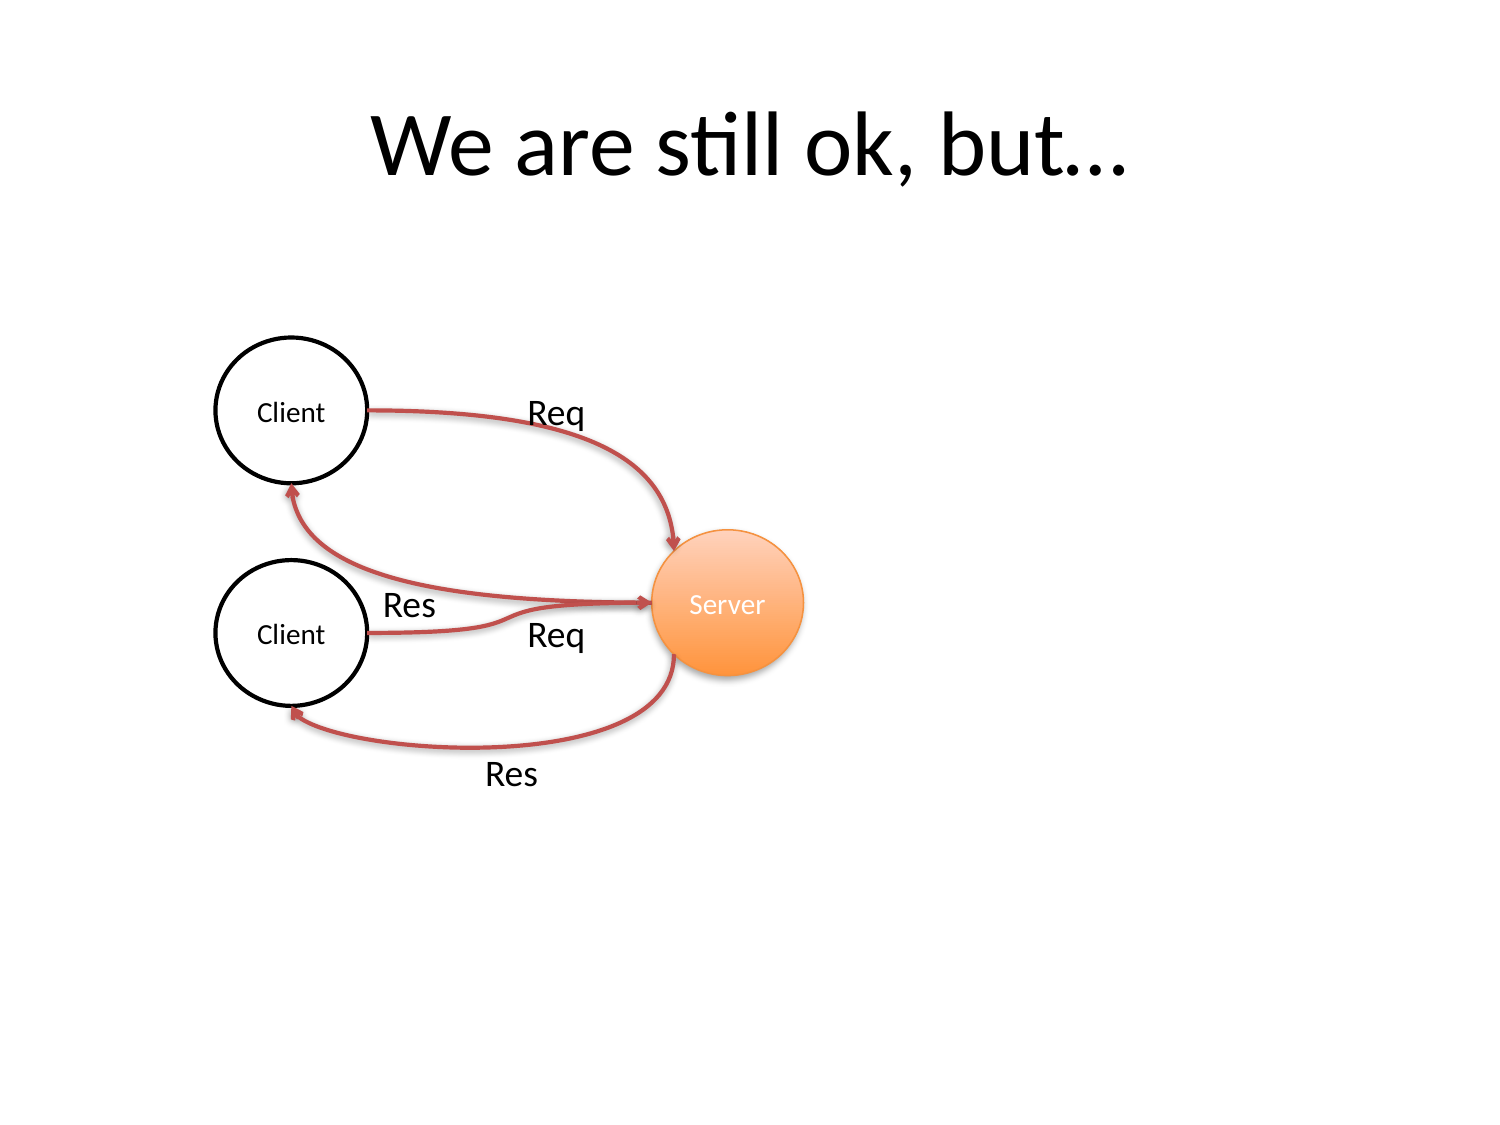

# We are still ok, but…
Client
Req
Server
Client
Res
Req
Res